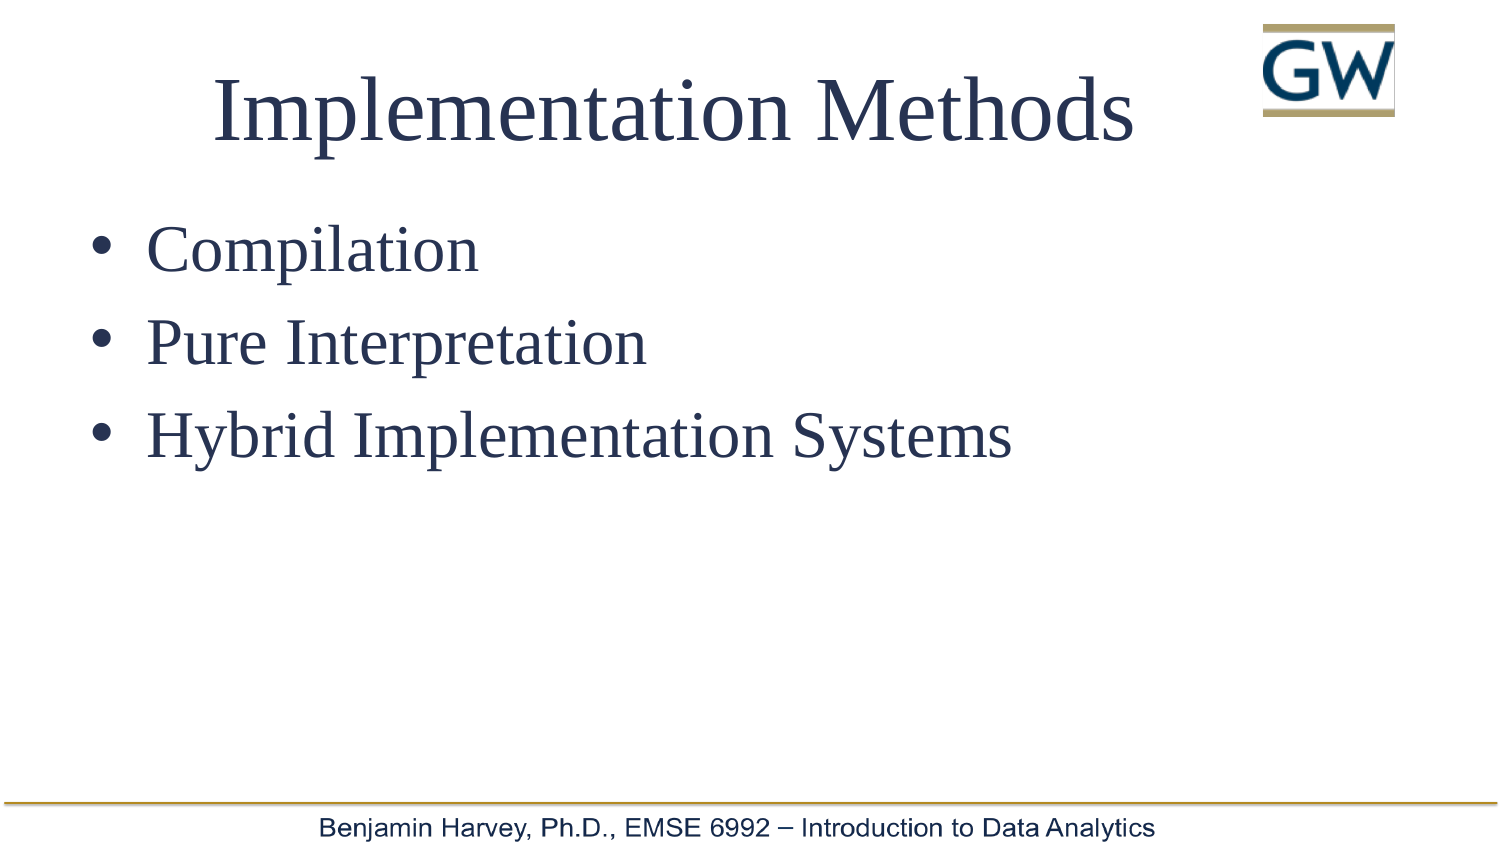

# Implementation Methods
Compilation
Pure Interpretation
Hybrid Implementation Systems